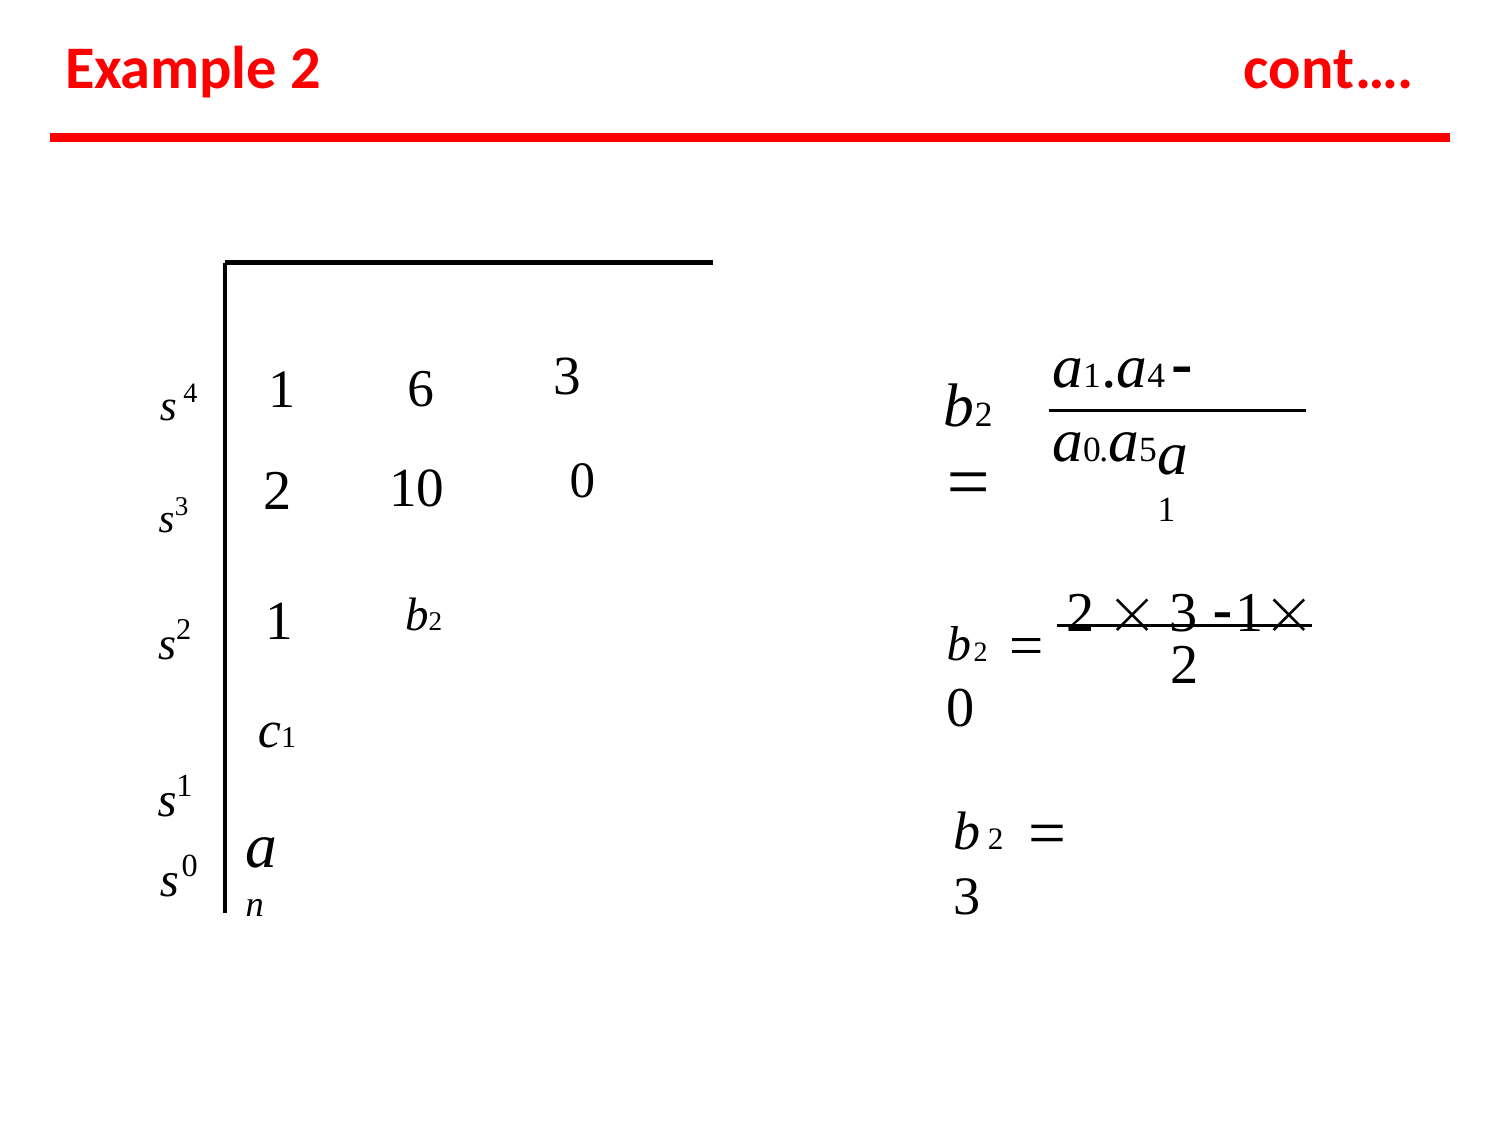

Example 2
cont….

1
2
6
10
a1.a4 − a0.a5
s4
3
0
b2 =
a1

s3
b2 = 2 × 3 −1× 0
s2
s1
b2
1
c1
2

s0
b2 = 3
an